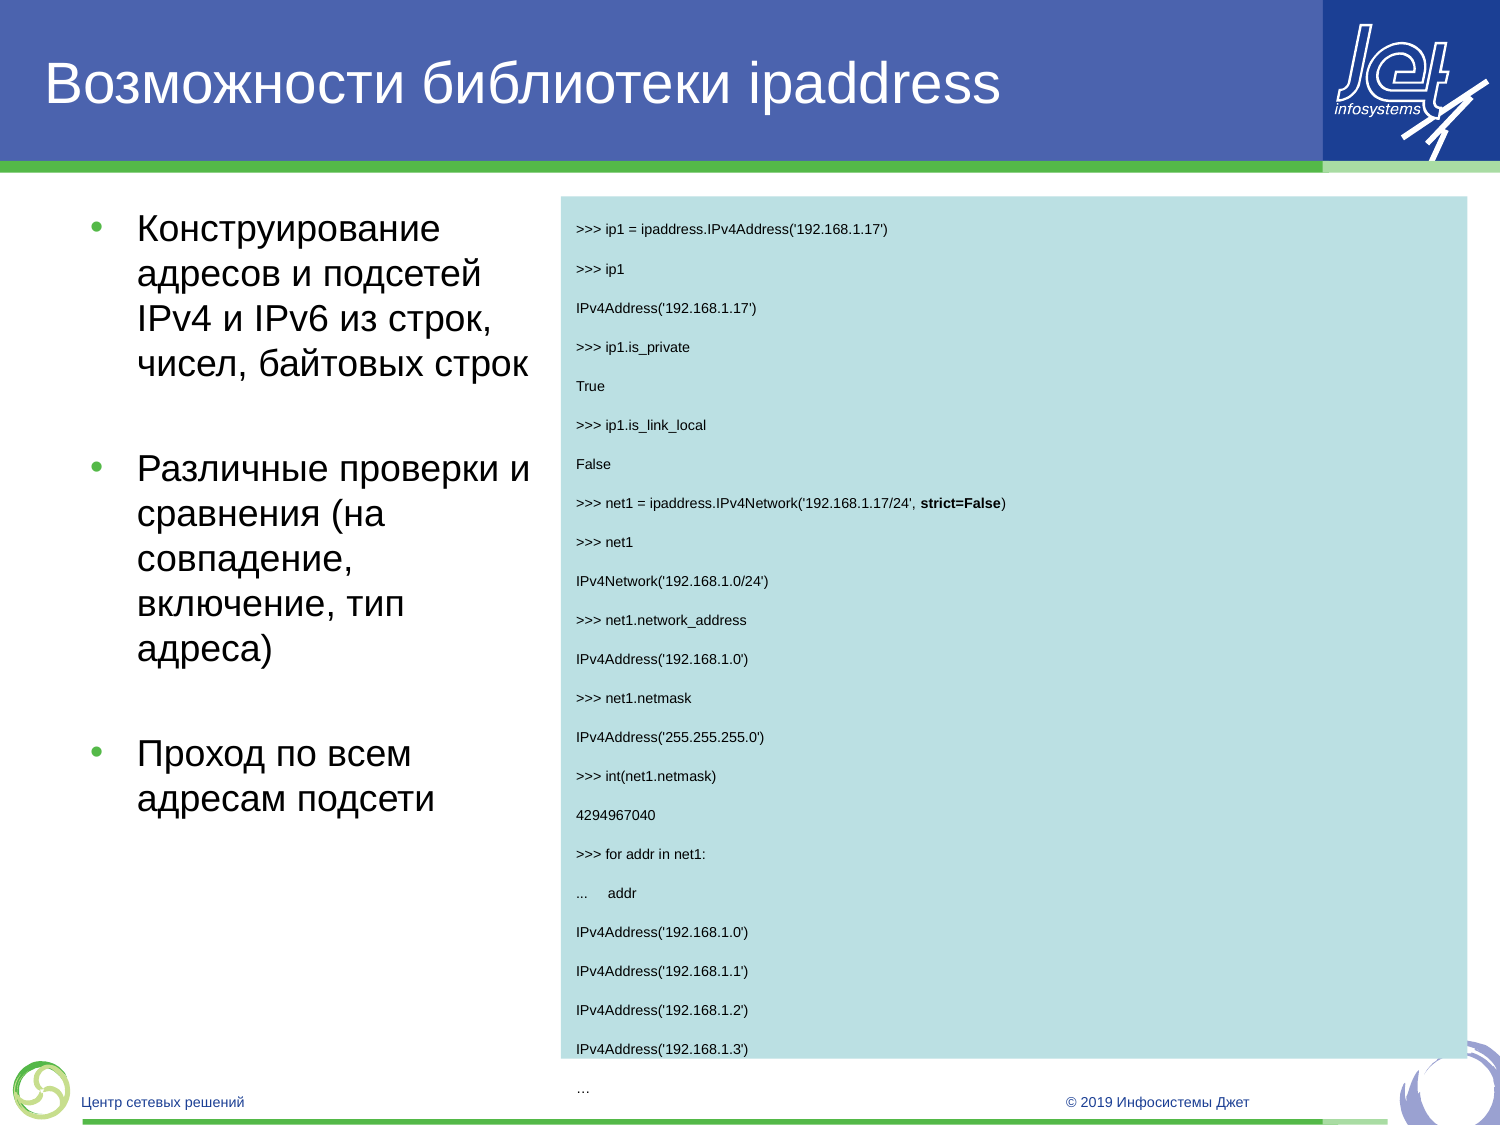

# Возможности библиотеки ipaddress
Конструирование адресов и подсетей IPv4 и IPv6 из строк, чисел, байтовых строк

Различные проверки и сравнения (на совпадение, включение, тип адреса)

Проход по всем адресам подсети
>>> ip1 = ipaddress.IPv4Address('192.168.1.17')
>>> ip1
IPv4Address('192.168.1.17')
>>> ip1.is_private
True
>>> ip1.is_link_local
False
>>> net1 = ipaddress.IPv4Network('192.168.1.17/24', strict=False)
>>> net1
IPv4Network('192.168.1.0/24')
>>> net1.network_address
IPv4Address('192.168.1.0')
>>> net1.netmask
IPv4Address('255.255.255.0')
>>> int(net1.netmask)
4294967040
>>> for addr in net1:
...     addr
IPv4Address('192.168.1.0')
IPv4Address('192.168.1.1')
IPv4Address('192.168.1.2')
IPv4Address('192.168.1.3')
…